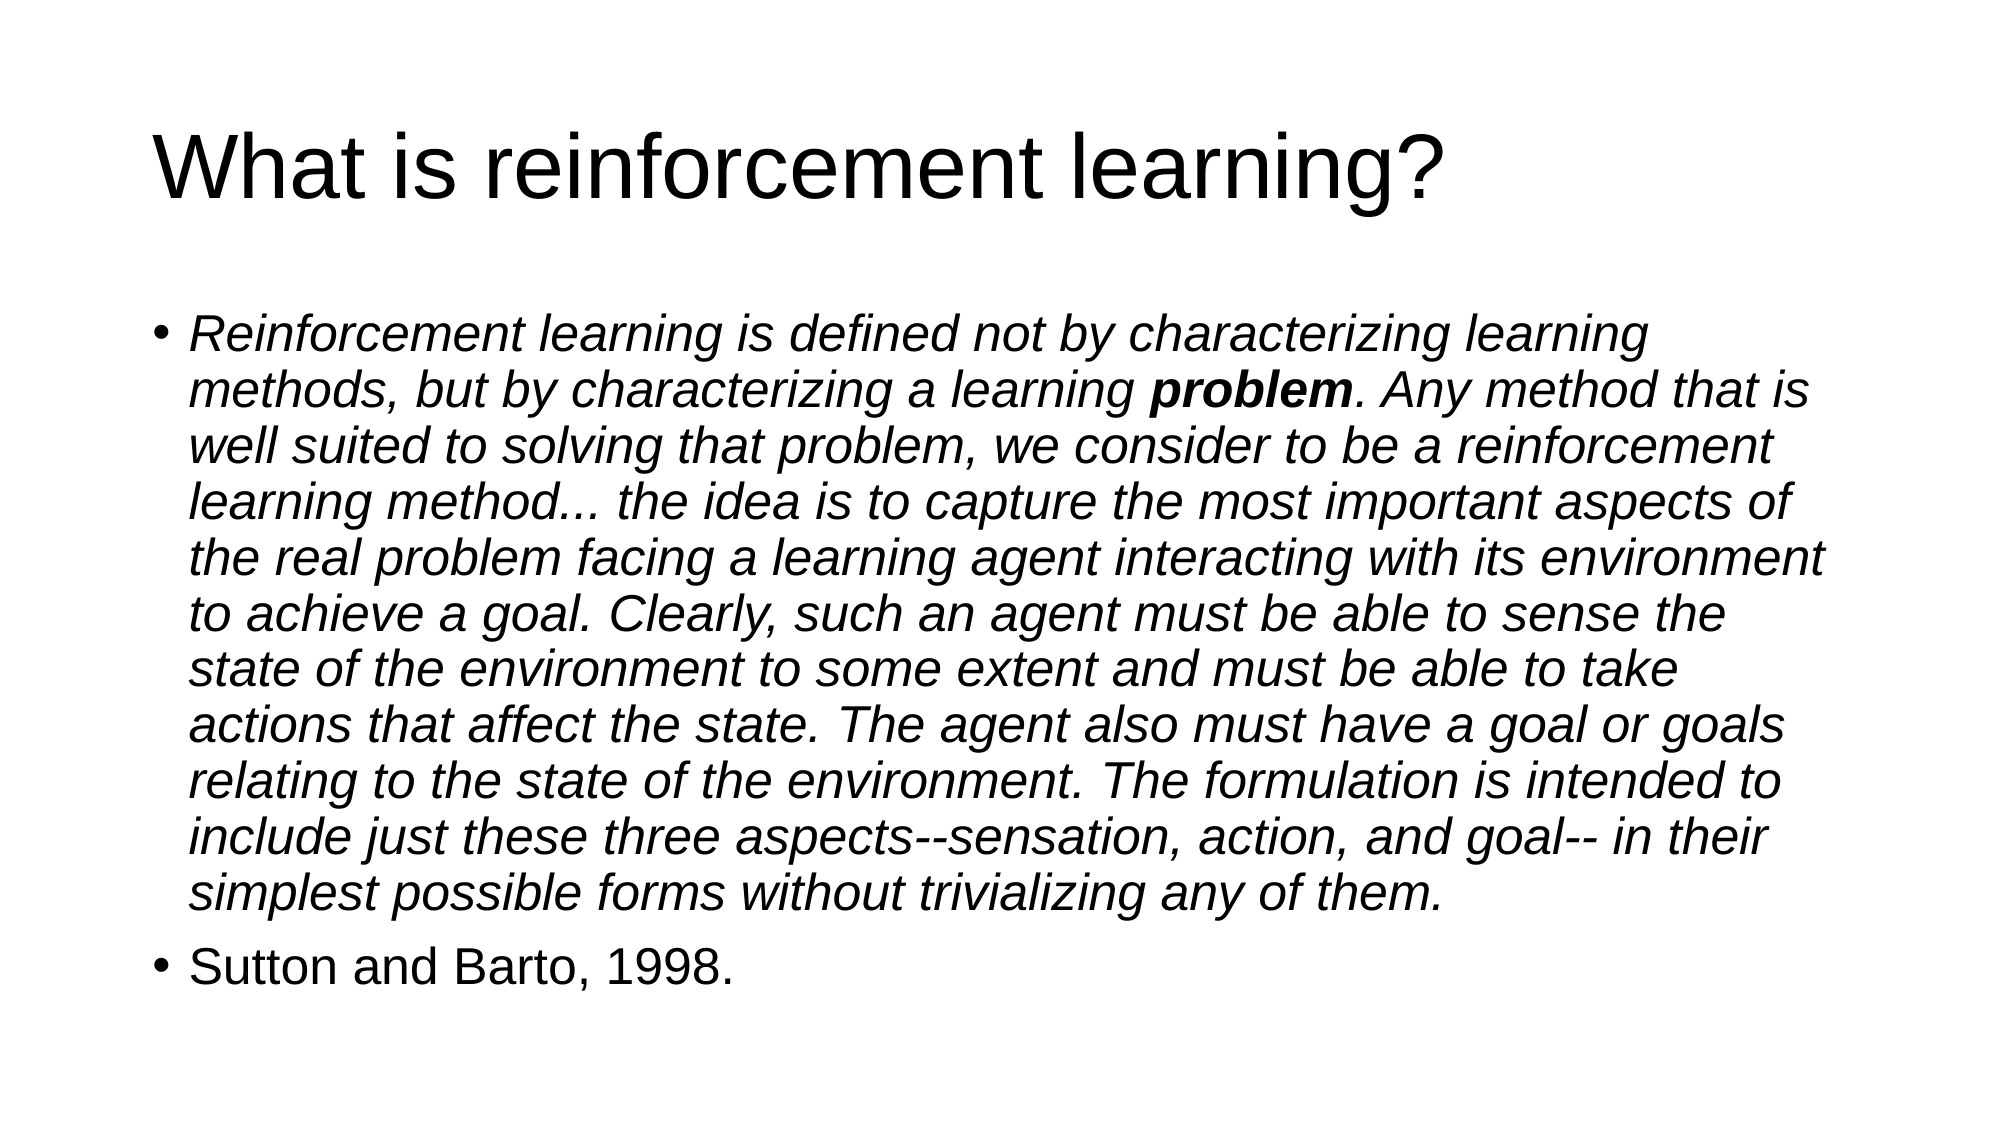

# What is reinforcement learning?
Reinforcement learning is defined not by characterizing learning methods, but by characterizing a learning problem. Any method that is well suited to solving that problem, we consider to be a reinforcement learning method... the idea is to capture the most important aspects of the real problem facing a learning agent interacting with its environment to achieve a goal. Clearly, such an agent must be able to sense the state of the environment to some extent and must be able to take actions that affect the state. The agent also must have a goal or goals relating to the state of the environment. The formulation is intended to include just these three aspects--sensation, action, and goal-- in their simplest possible forms without trivializing any of them.
Sutton and Barto, 1998.